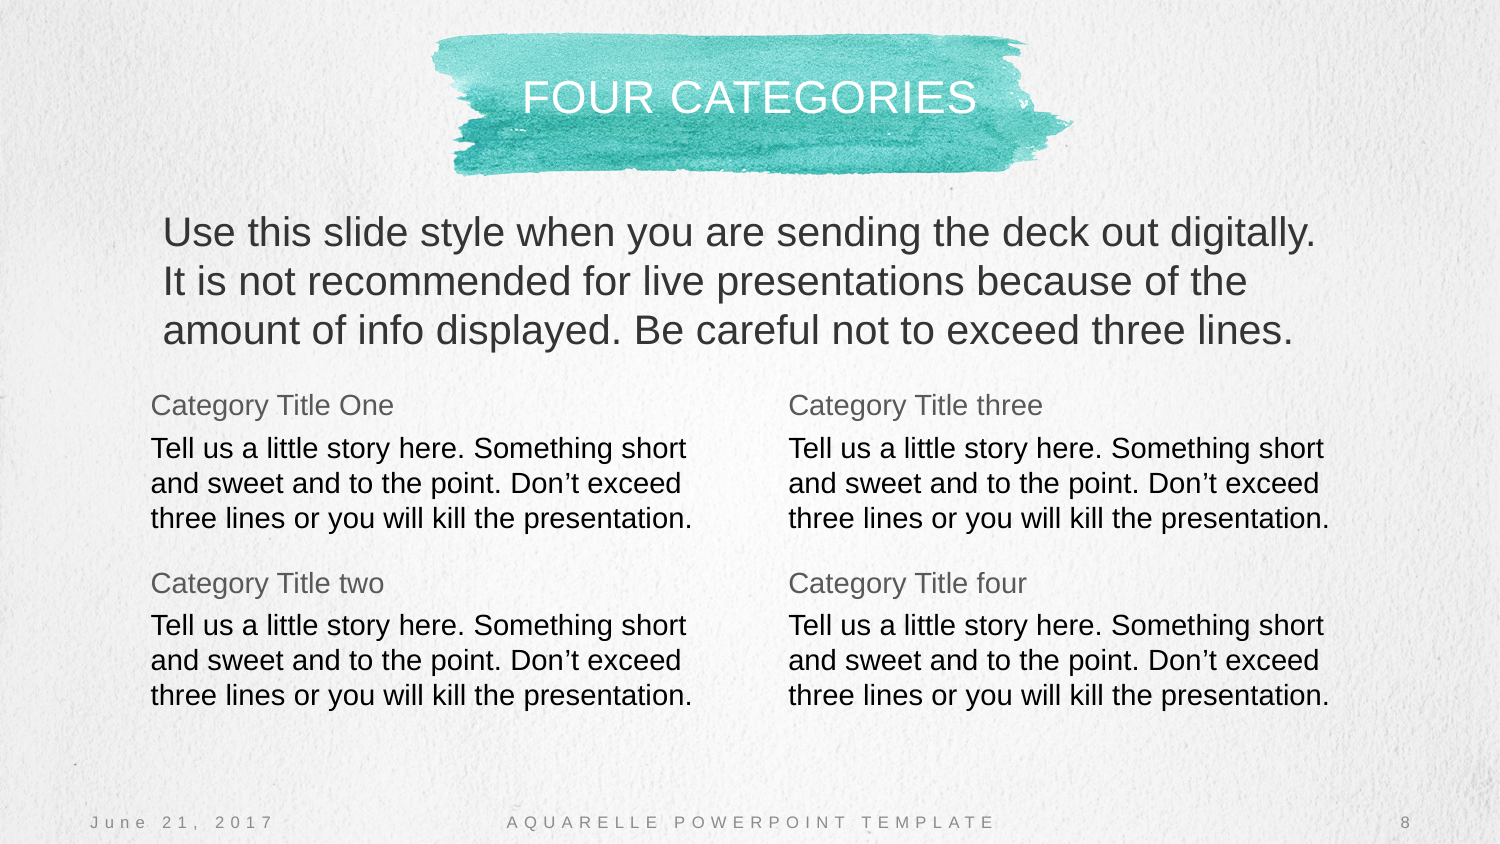

# Four categories
Use this slide style when you are sending the deck out digitally. It is not recommended for live presentations because of the amount of info displayed. Be careful not to exceed three lines.

Category Title One
Category Title three
Tell us a little story here. Something short and sweet and to the point. Don’t exceed three lines or you will kill the presentation.

Tell us a little story here. Something short and sweet and to the point. Don’t exceed three lines or you will kill the presentation.

Category Title two
Category Title four
Tell us a little story here. Something short and sweet and to the point. Don’t exceed three lines or you will kill the presentation.

Tell us a little story here. Something short and sweet and to the point. Don’t exceed three lines or you will kill the presentation.

AQUARELLE POWERPOINT TEMPLATE
June 21, 2017
8